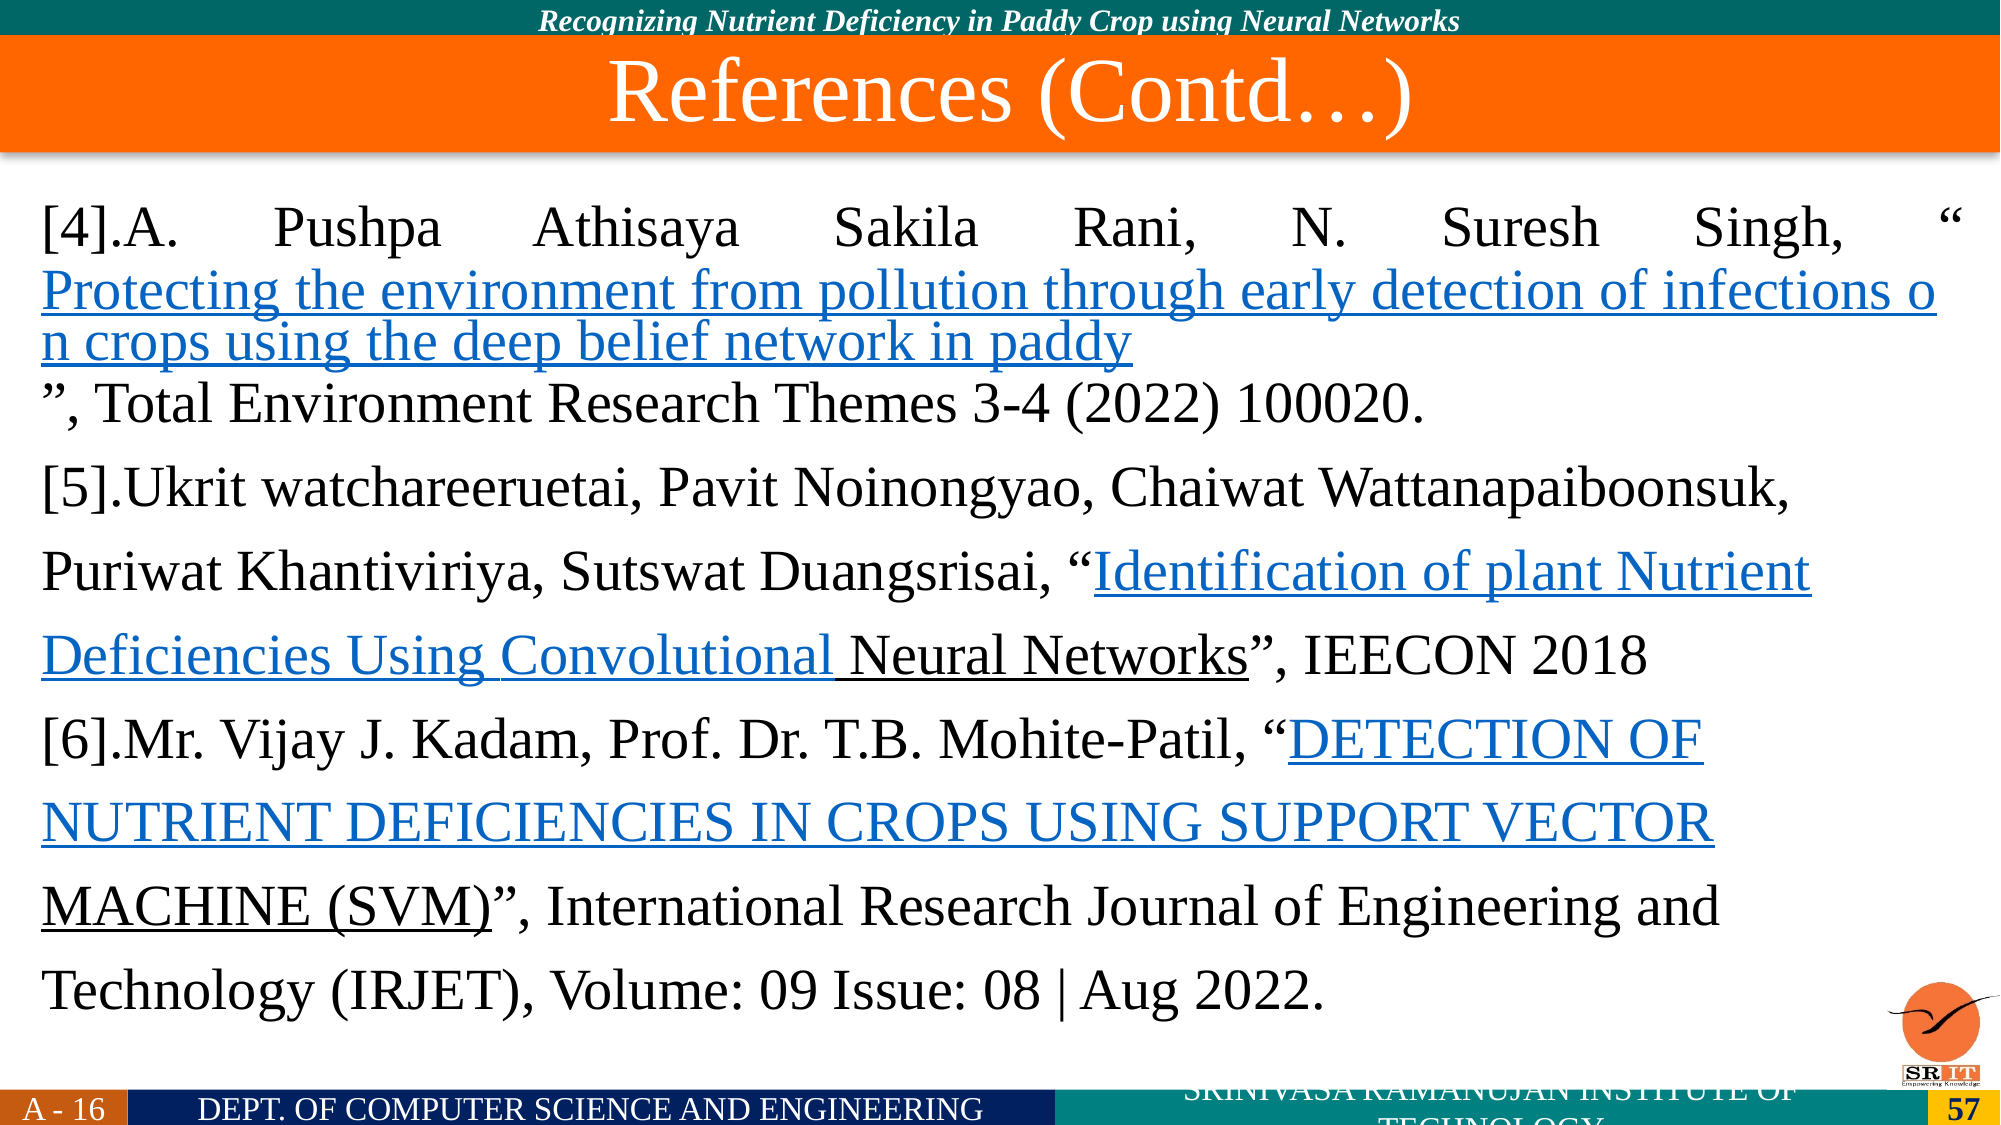

References (Contd…)
#
[4].A. Pushpa Athisaya Sakila Rani, N. Suresh Singh, “Protecting the environment from pollution through early detection of infections on crops using the deep belief network in paddy”, Total Environment Research Themes 3-4 (2022) 100020.
[5].Ukrit watchareeruetai, Pavit Noinongyao, Chaiwat Wattanapaiboonsuk,
Puriwat Khantiviriya, Sutswat Duangsrisai, “Identification of plant Nutrient
Deficiencies Using Convolutional Neural Networks”, IEECON 2018
[6].Mr. Vijay J. Kadam, Prof. Dr. T.B. Mohite-Patil, “DETECTION OF
NUTRIENT DEFICIENCIES IN CROPS USING SUPPORT VECTOR
MACHINE (SVM)”, International Research Journal of Engineering and
Technology (IRJET), Volume: 09 Issue: 08 | Aug 2022.